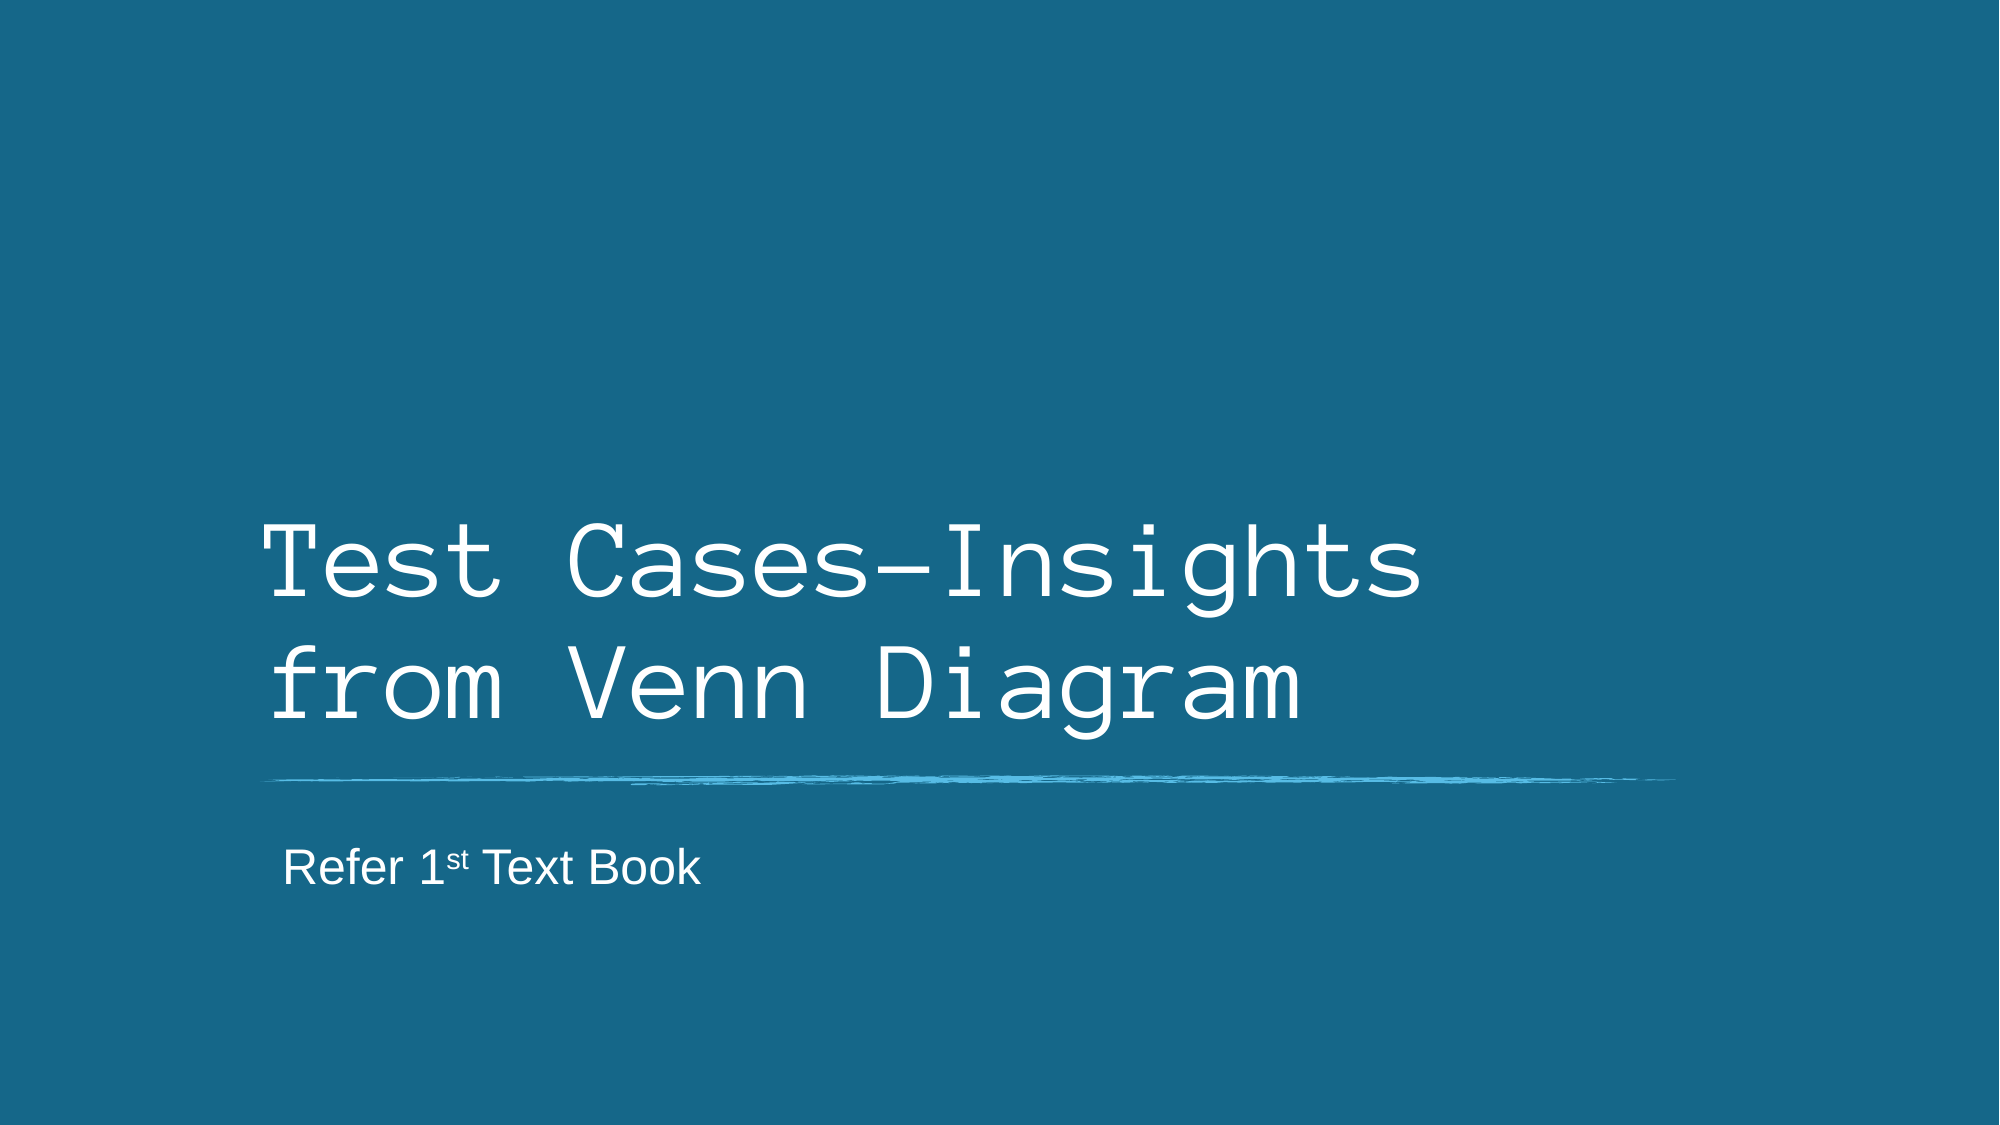

# Test Cases-Insights from Venn Diagram
Refer 1st Text Book